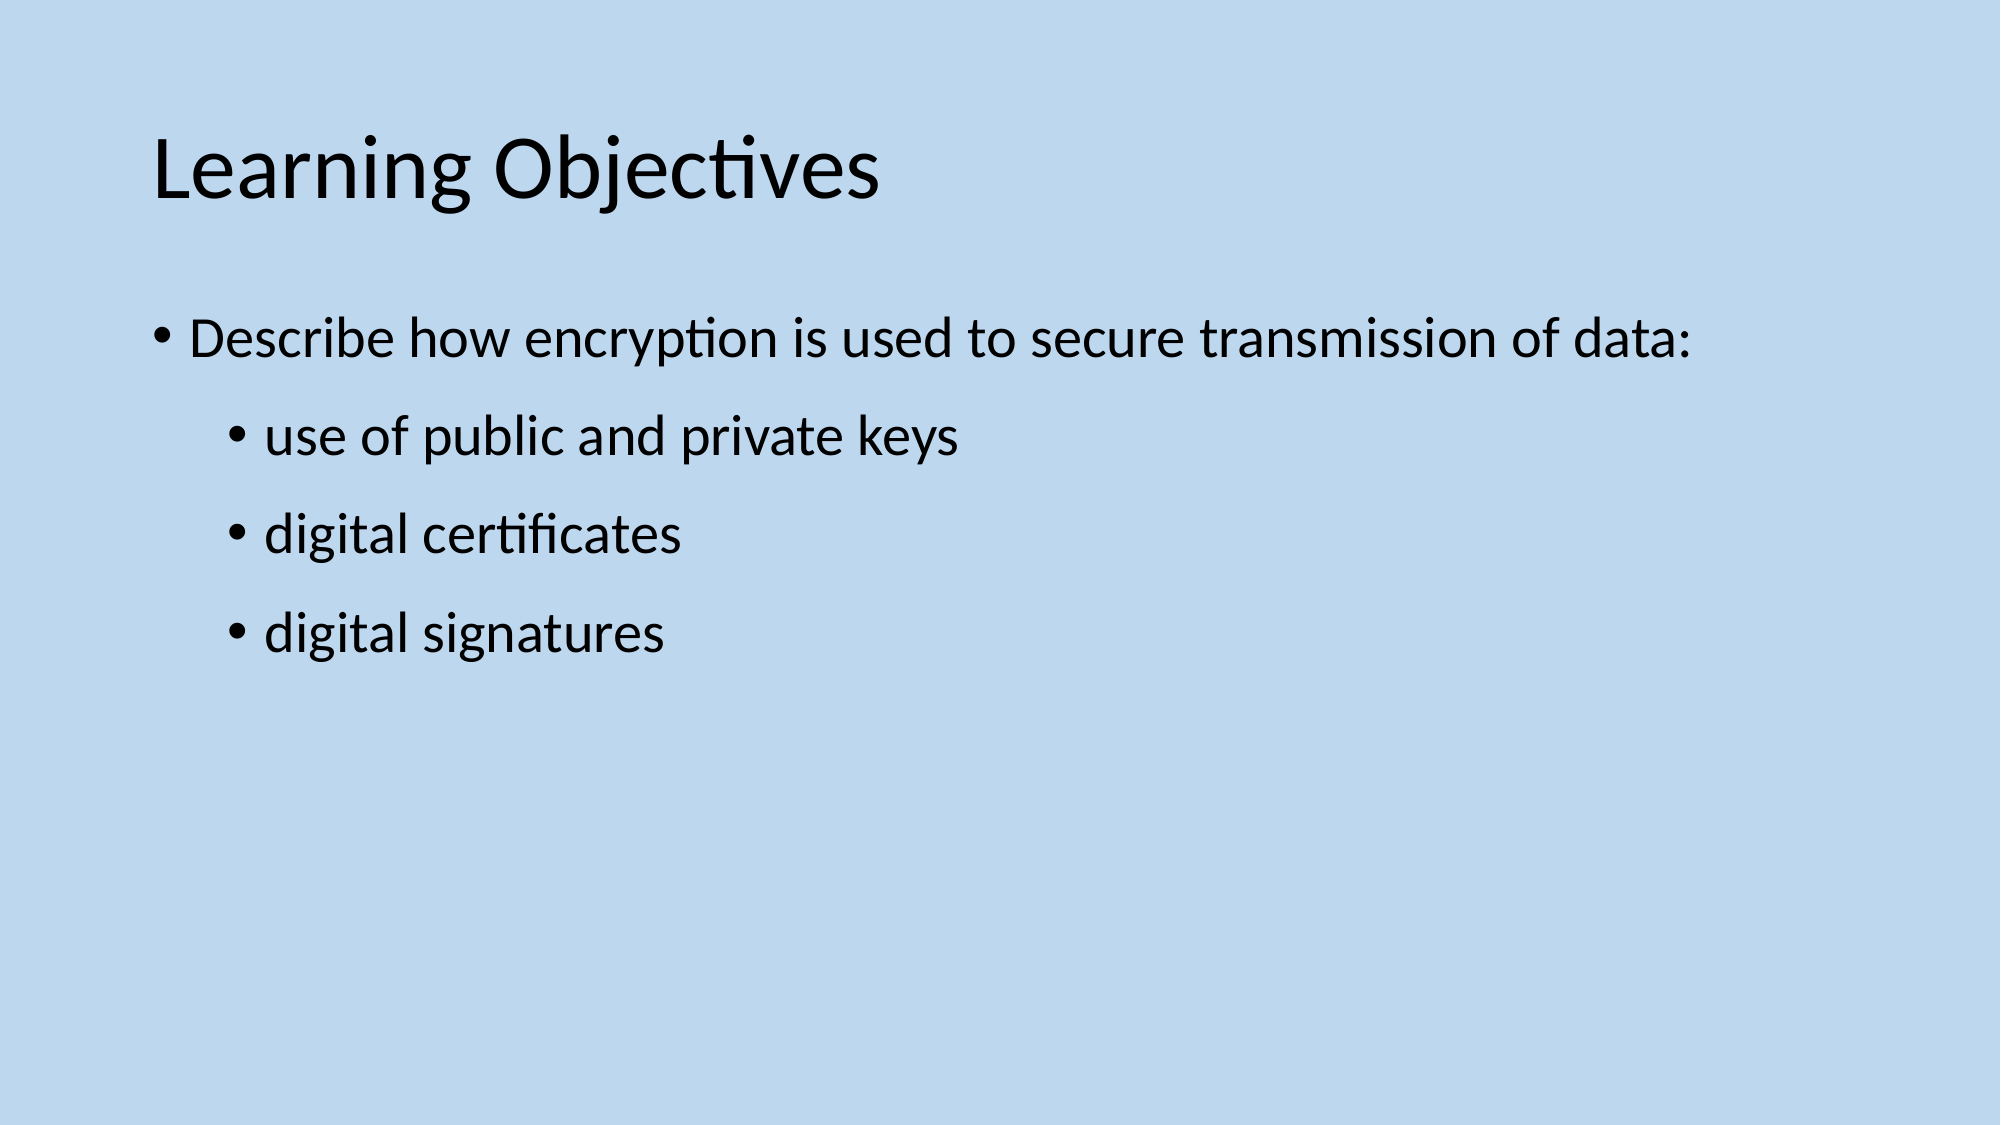

# Learning Objectives
Describe how encryption is used to secure transmission of data:
use of public and private keys
digital certificates
digital signatures